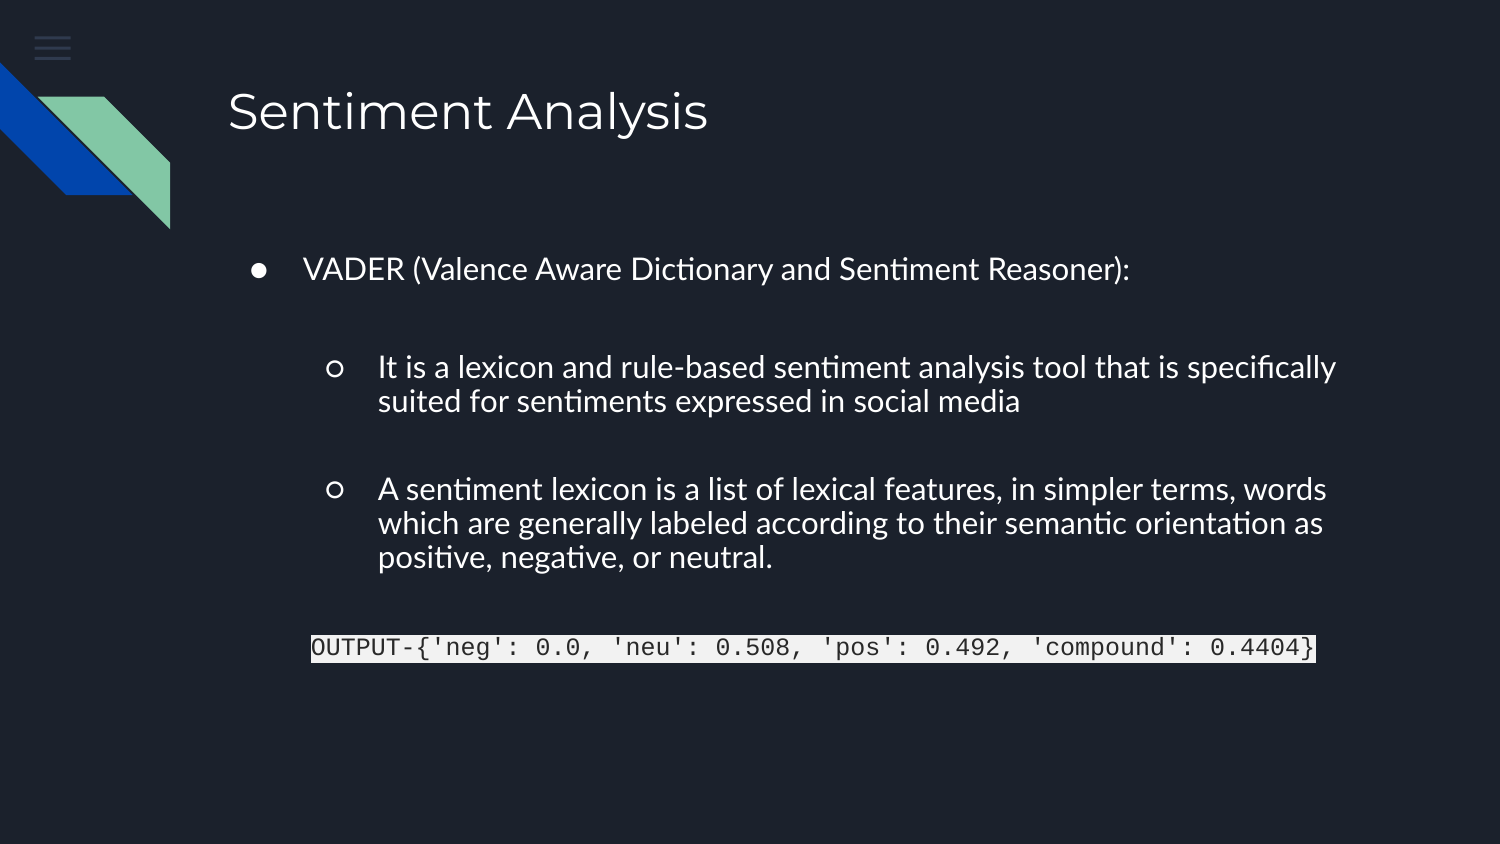

# Sentiment Analysis
VADER (Valence Aware Dictionary and Sentiment Reasoner):

It is a lexicon and rule-based sentiment analysis tool that is specifically suited for sentiments expressed in social media

A sentiment lexicon is a list of lexical features, in simpler terms, words which are generally labeled according to their semantic orientation as positive, negative, or neutral.

 OUTPUT-{'neg': 0.0, 'neu': 0.508, 'pos': 0.492, 'compound': 0.4404}